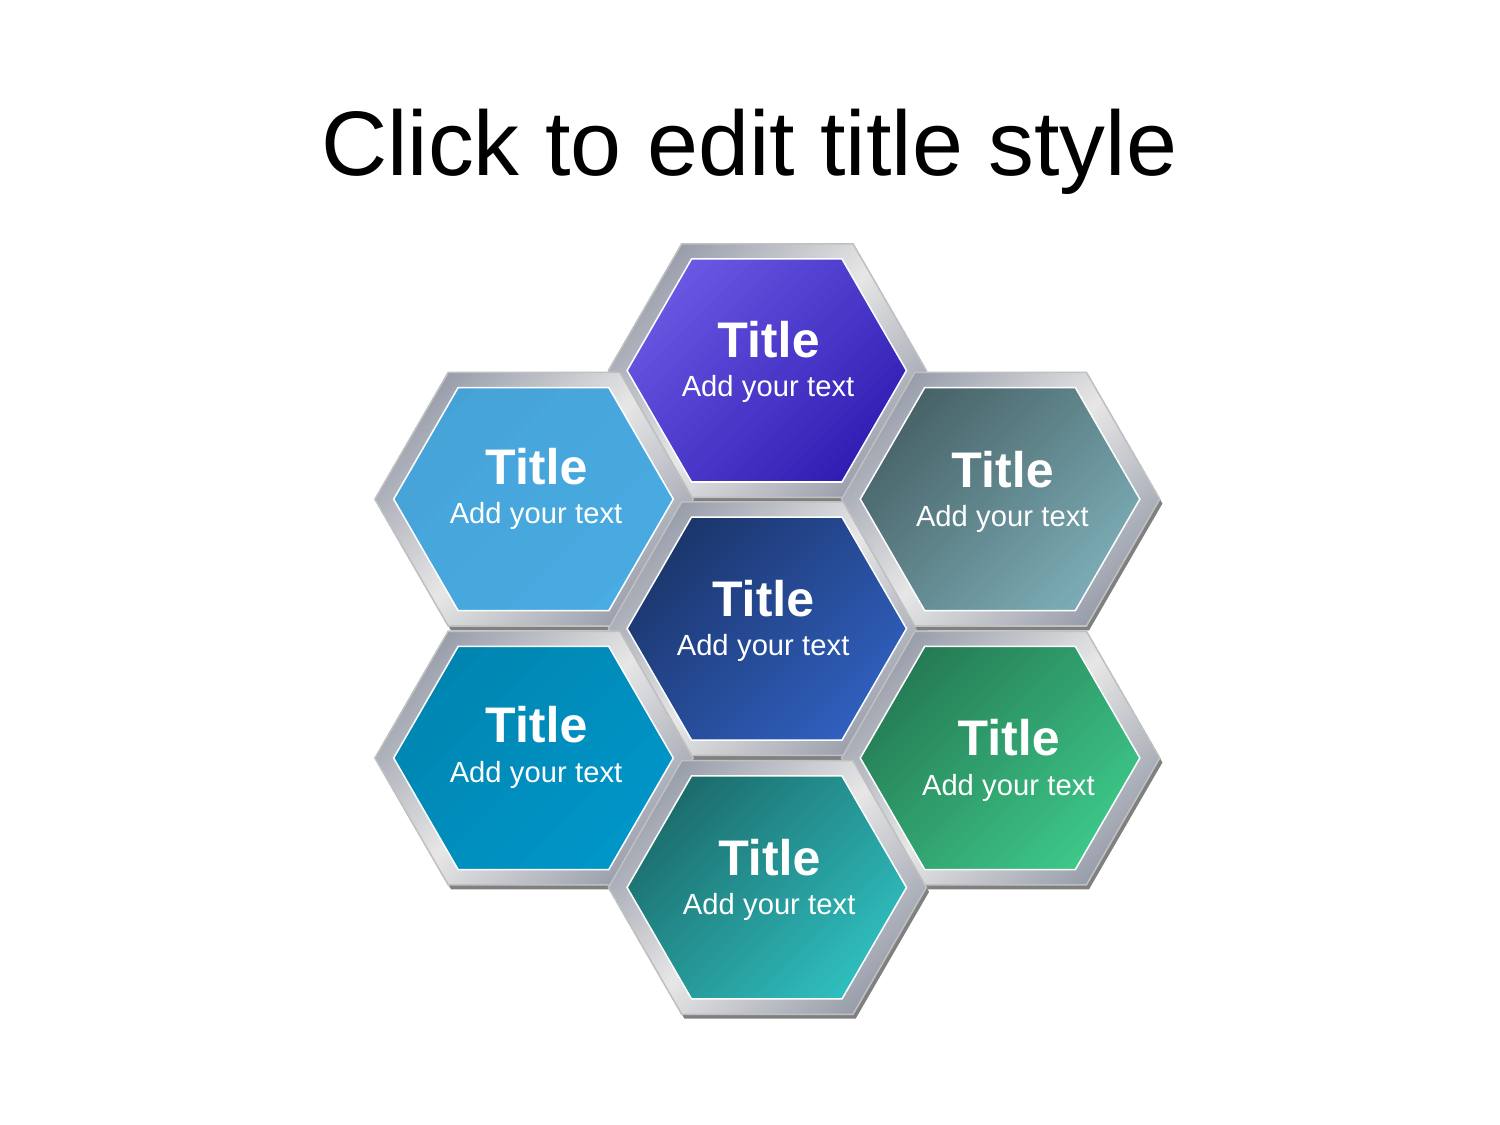

# Click to edit title style

Title
Add your text

Title
Add your text

Title
Add your text

Title
Add your text

Title
Add your text

Title
Add your text

Title
Add your text